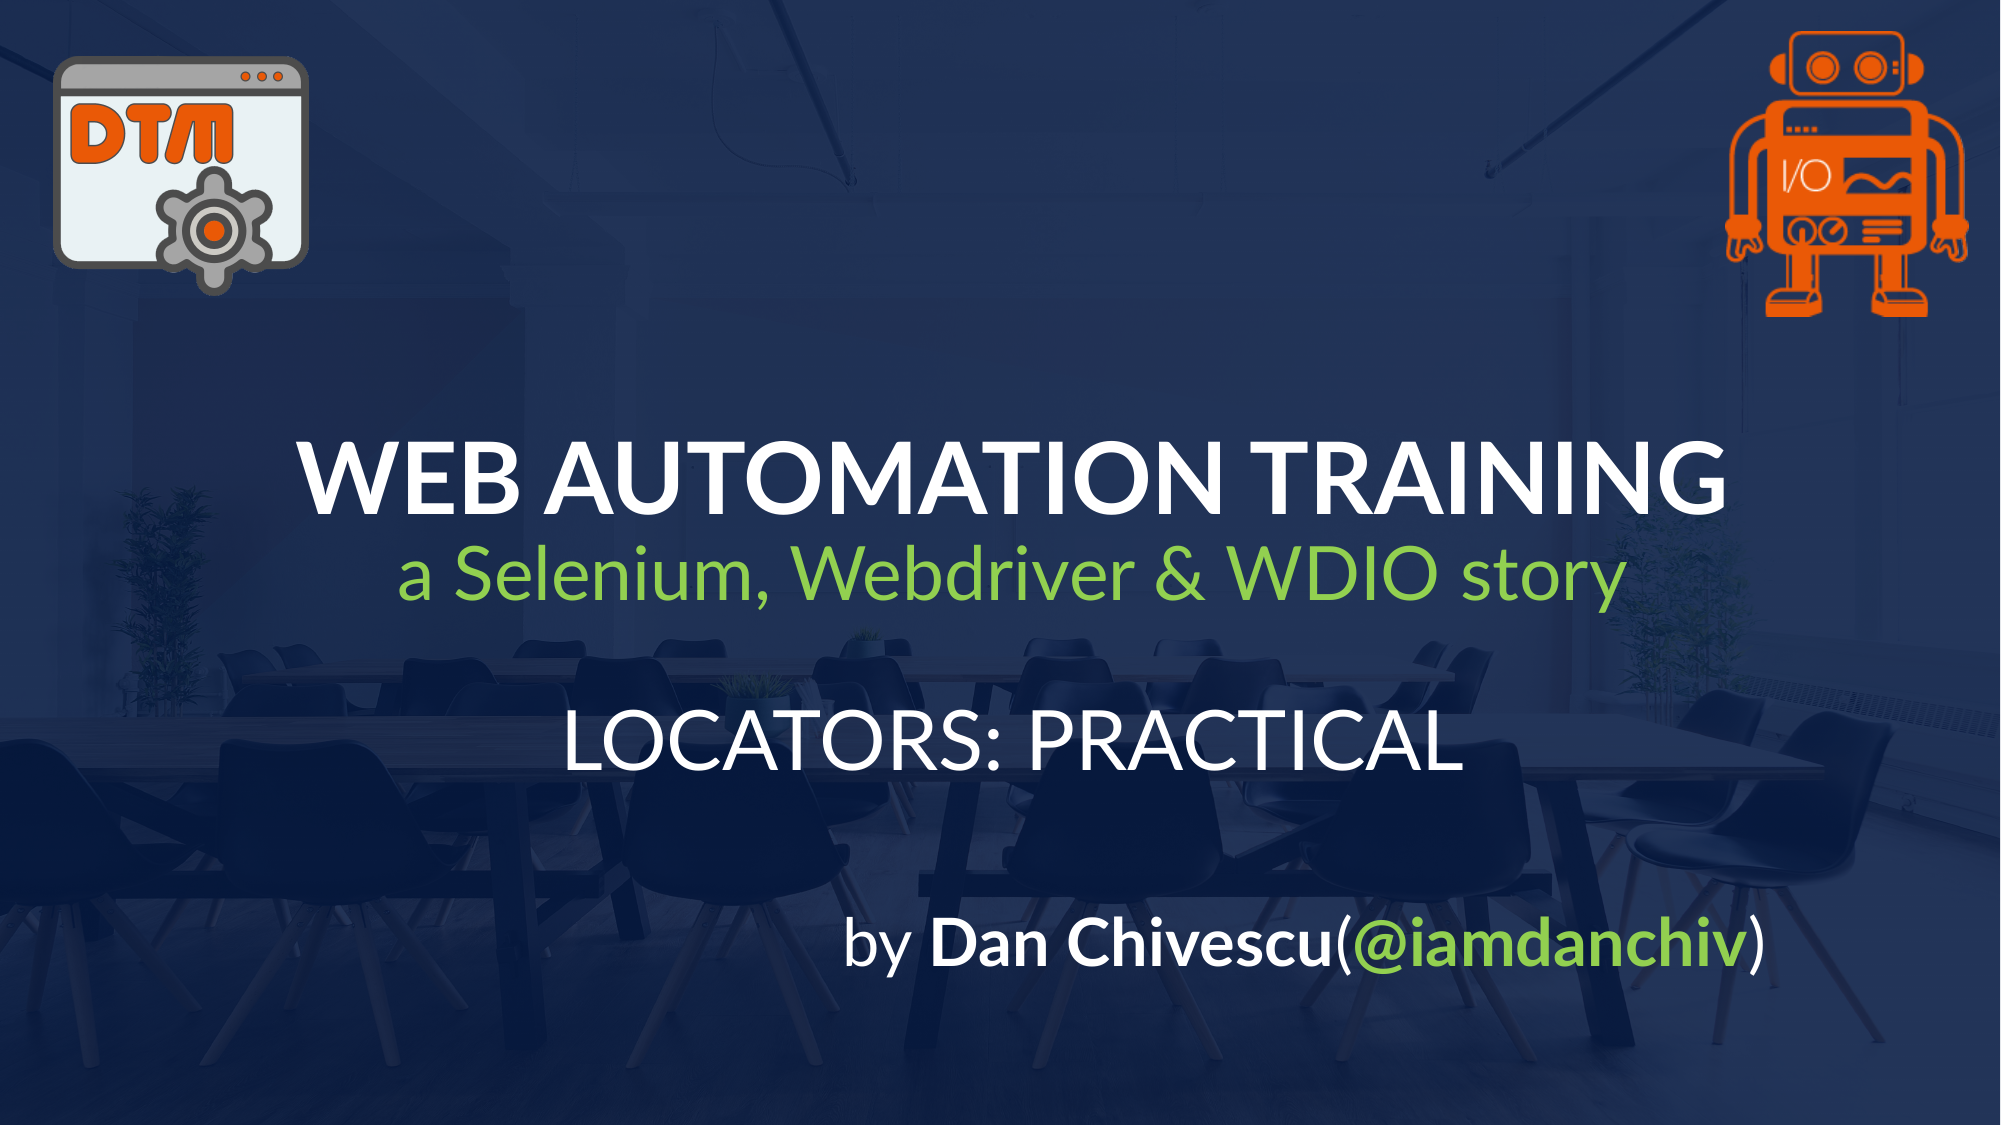

# WEB AUTOMATION TRAINING a Selenium, Webdriver & WDIO story LOCATORS: PRACTICAL by Dan Chivescu(@iamdanchiv)